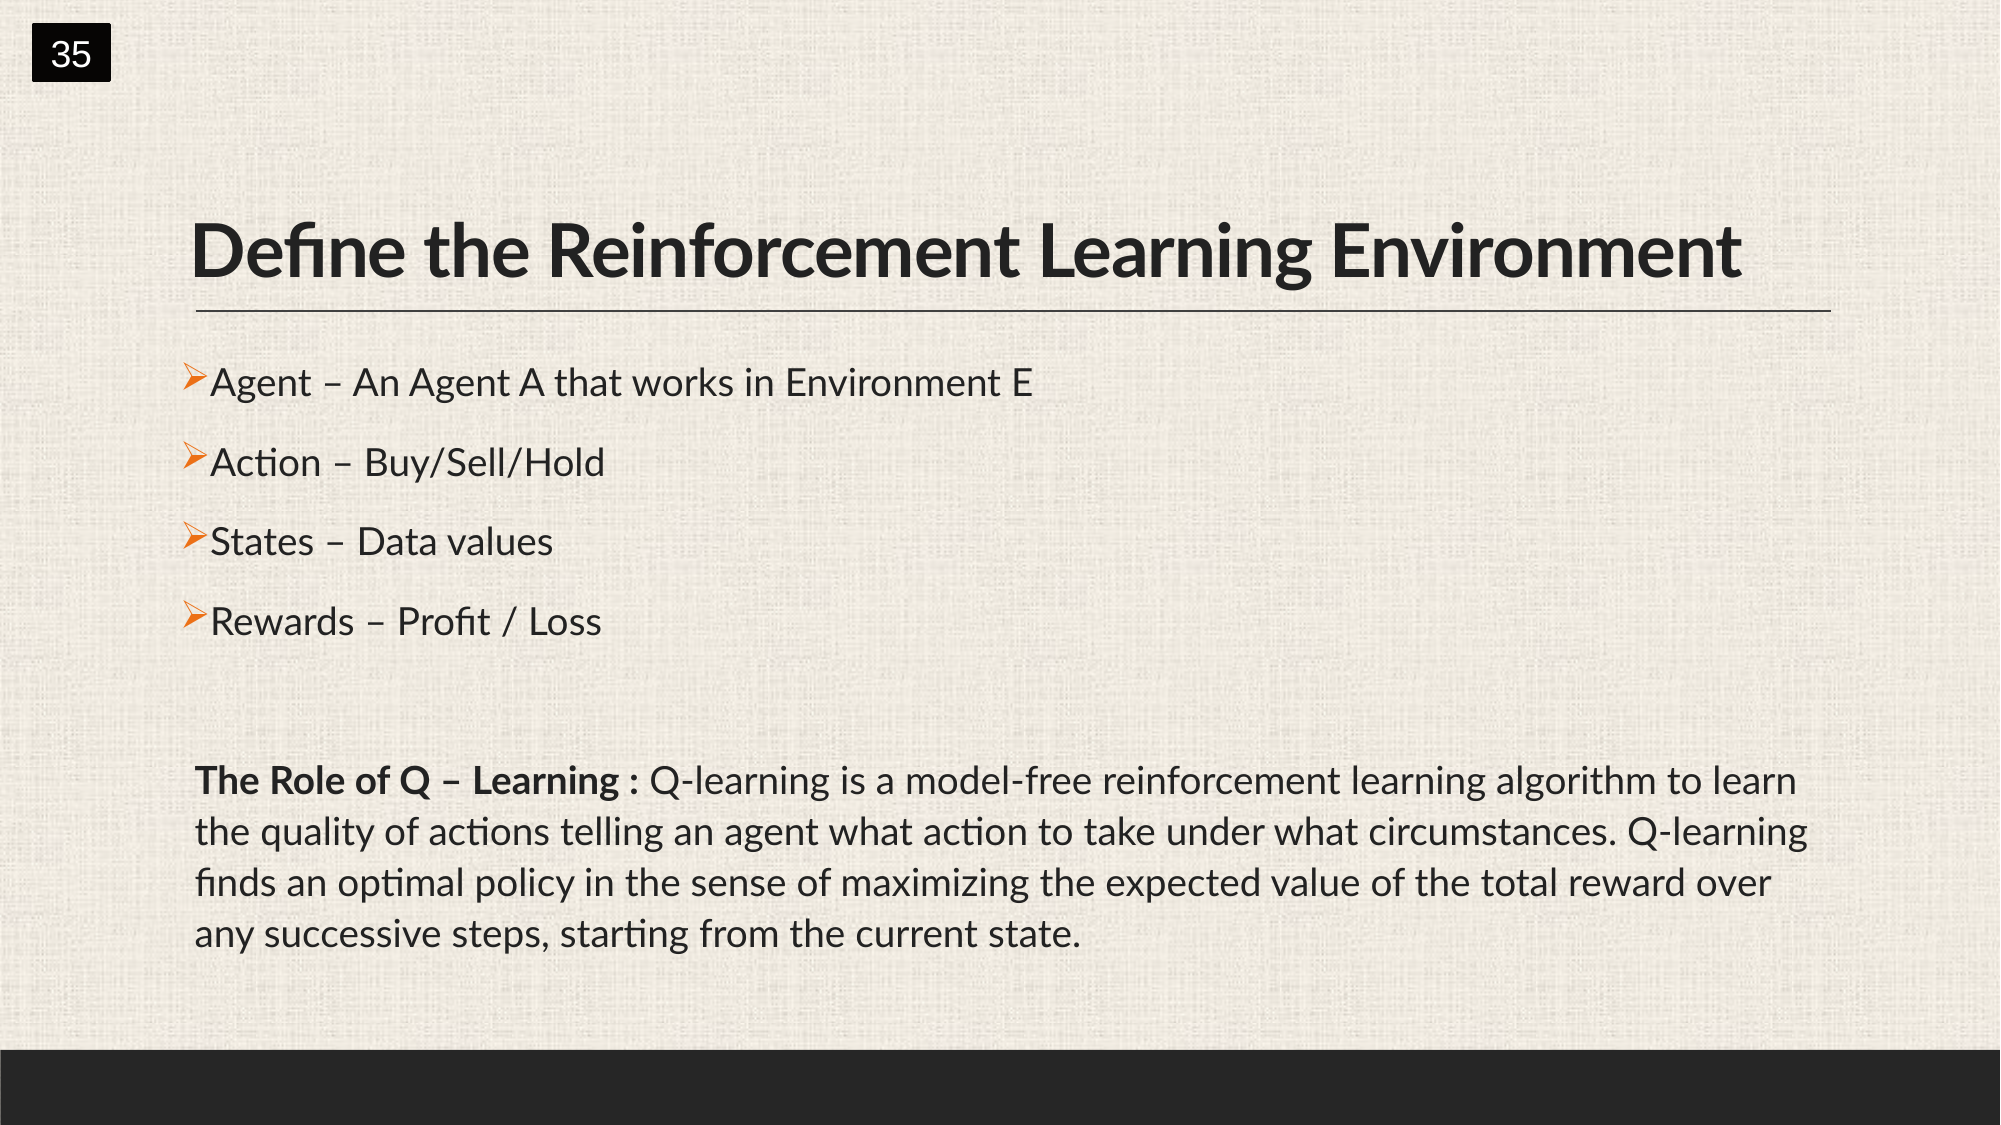

35
# Define the Reinforcement Learning Environment
Agent – An Agent A that works in Environment E
Action – Buy/Sell/Hold
States – Data values
Rewards – Profit / Loss

The Role of Q – Learning : Q-learning is a model-free reinforcement learning algorithm to learn the quality of actions telling an agent what action to take under what circumstances. Q-learning finds an optimal policy in the sense of maximizing the expected value of the total reward over any successive steps, starting from the current state.